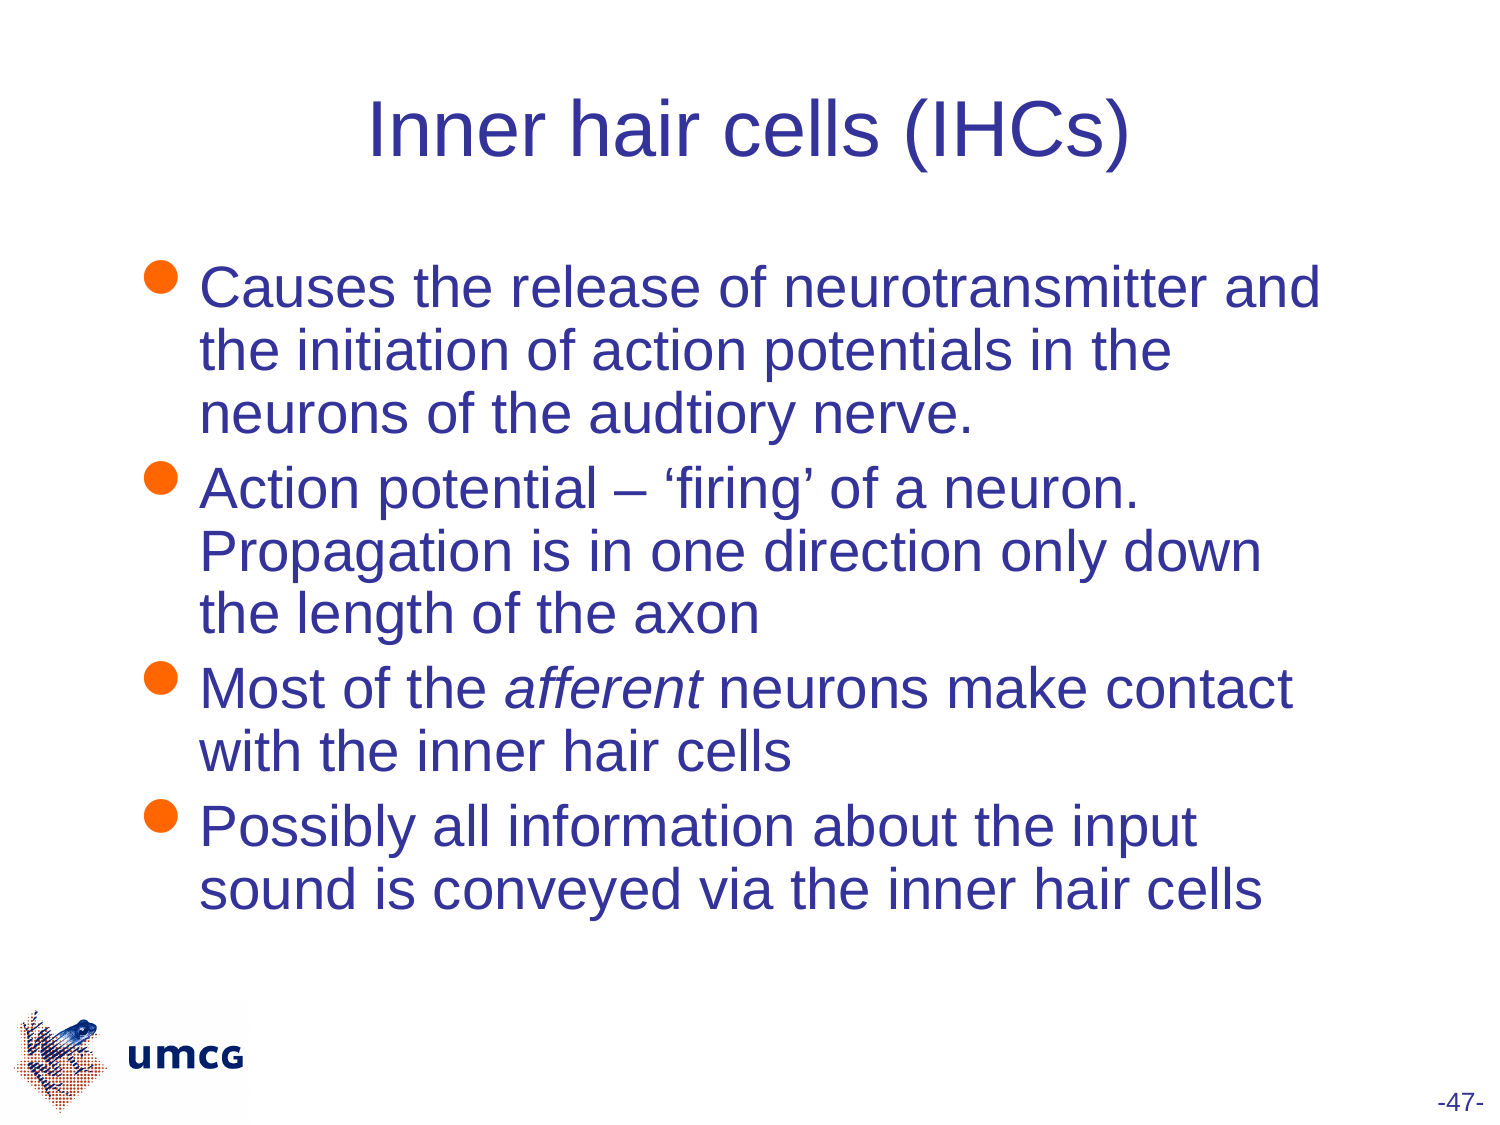

# Inner hair cells (IHCs)
Causes the release of neurotransmitter and the initiation of action potentials in the neurons of the audtiory nerve.
Action potential – ‘firing’ of a neuron. Propagation is in one direction only down the length of the axon
Most of the afferent neurons make contact with the inner hair cells
Possibly all information about the input sound is conveyed via the inner hair cells